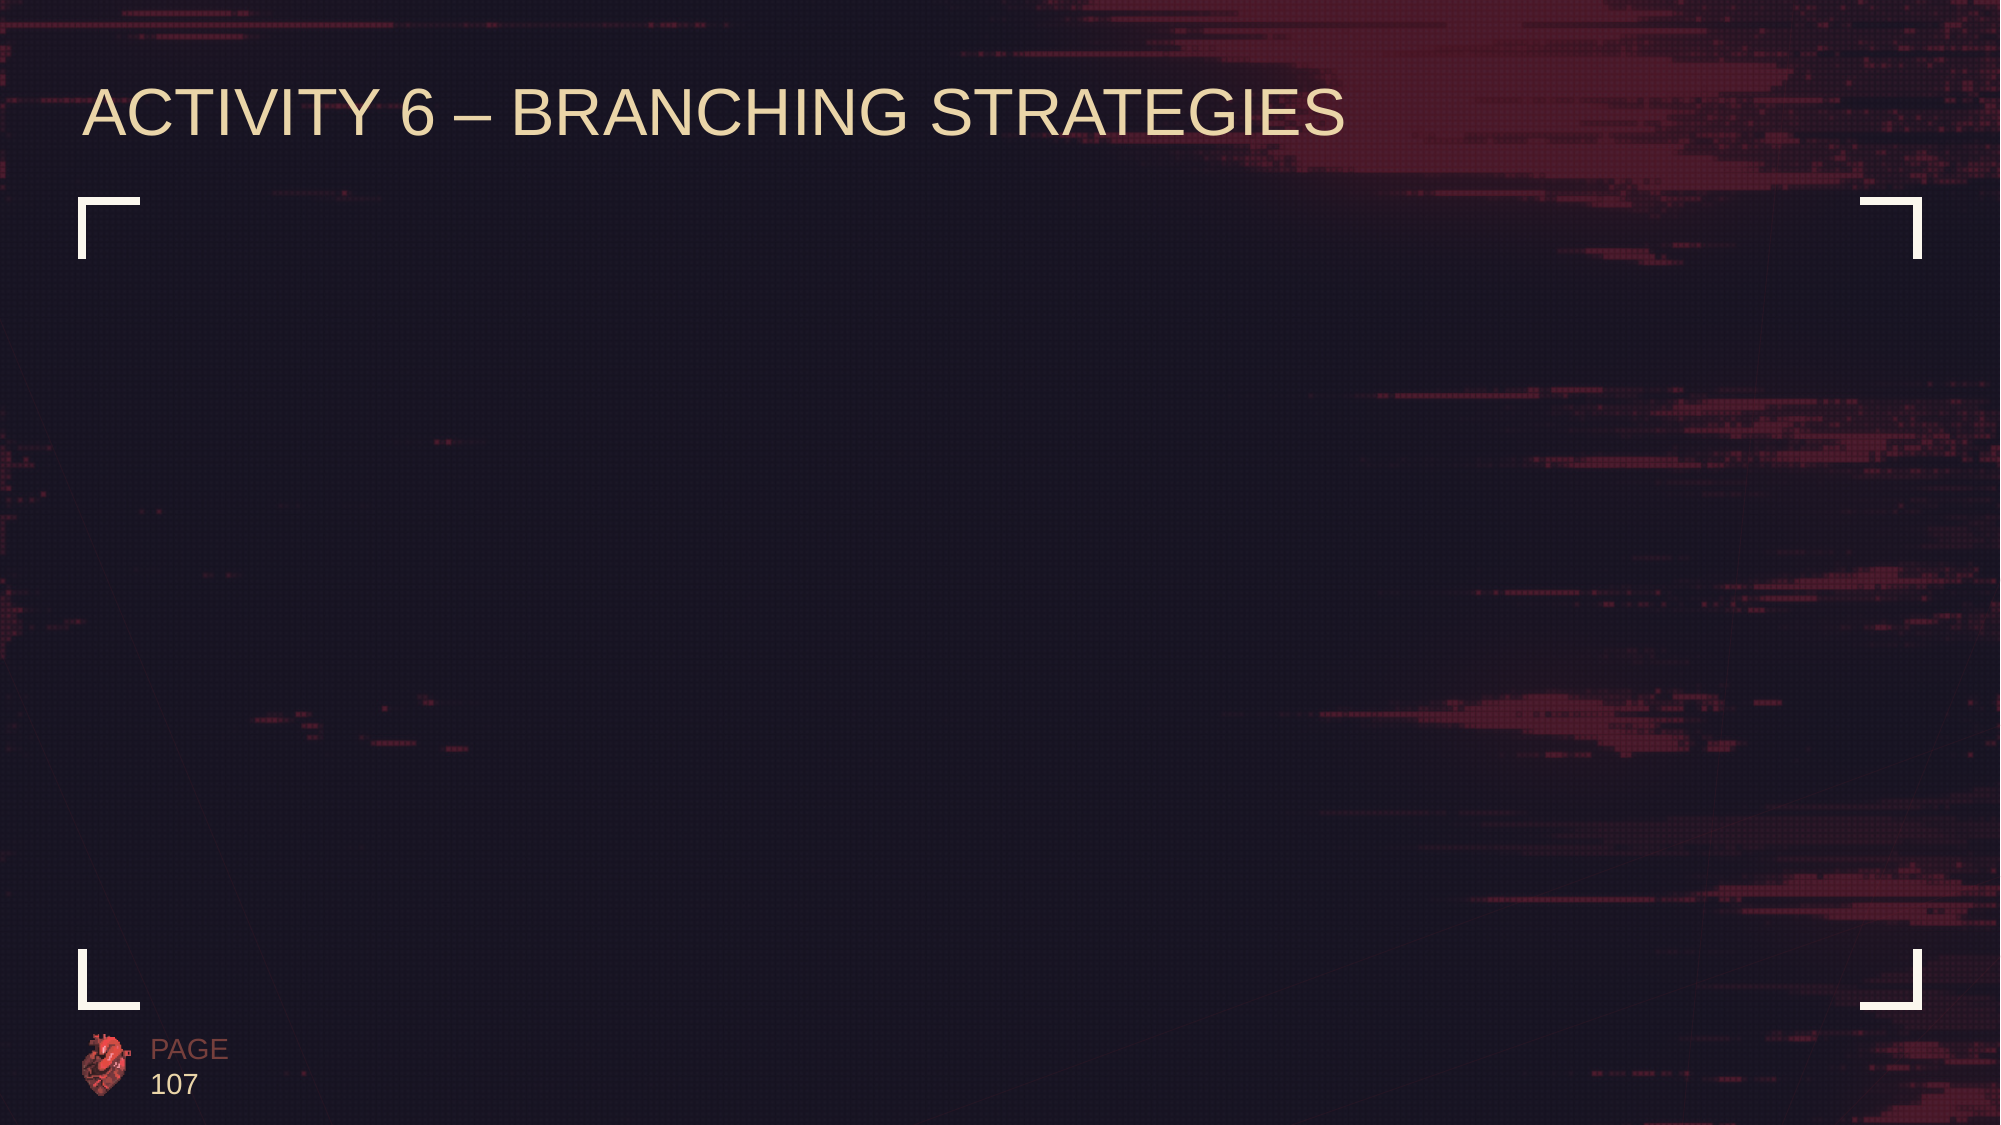

# Activity 6 – Branching Strategies

PAGE 107